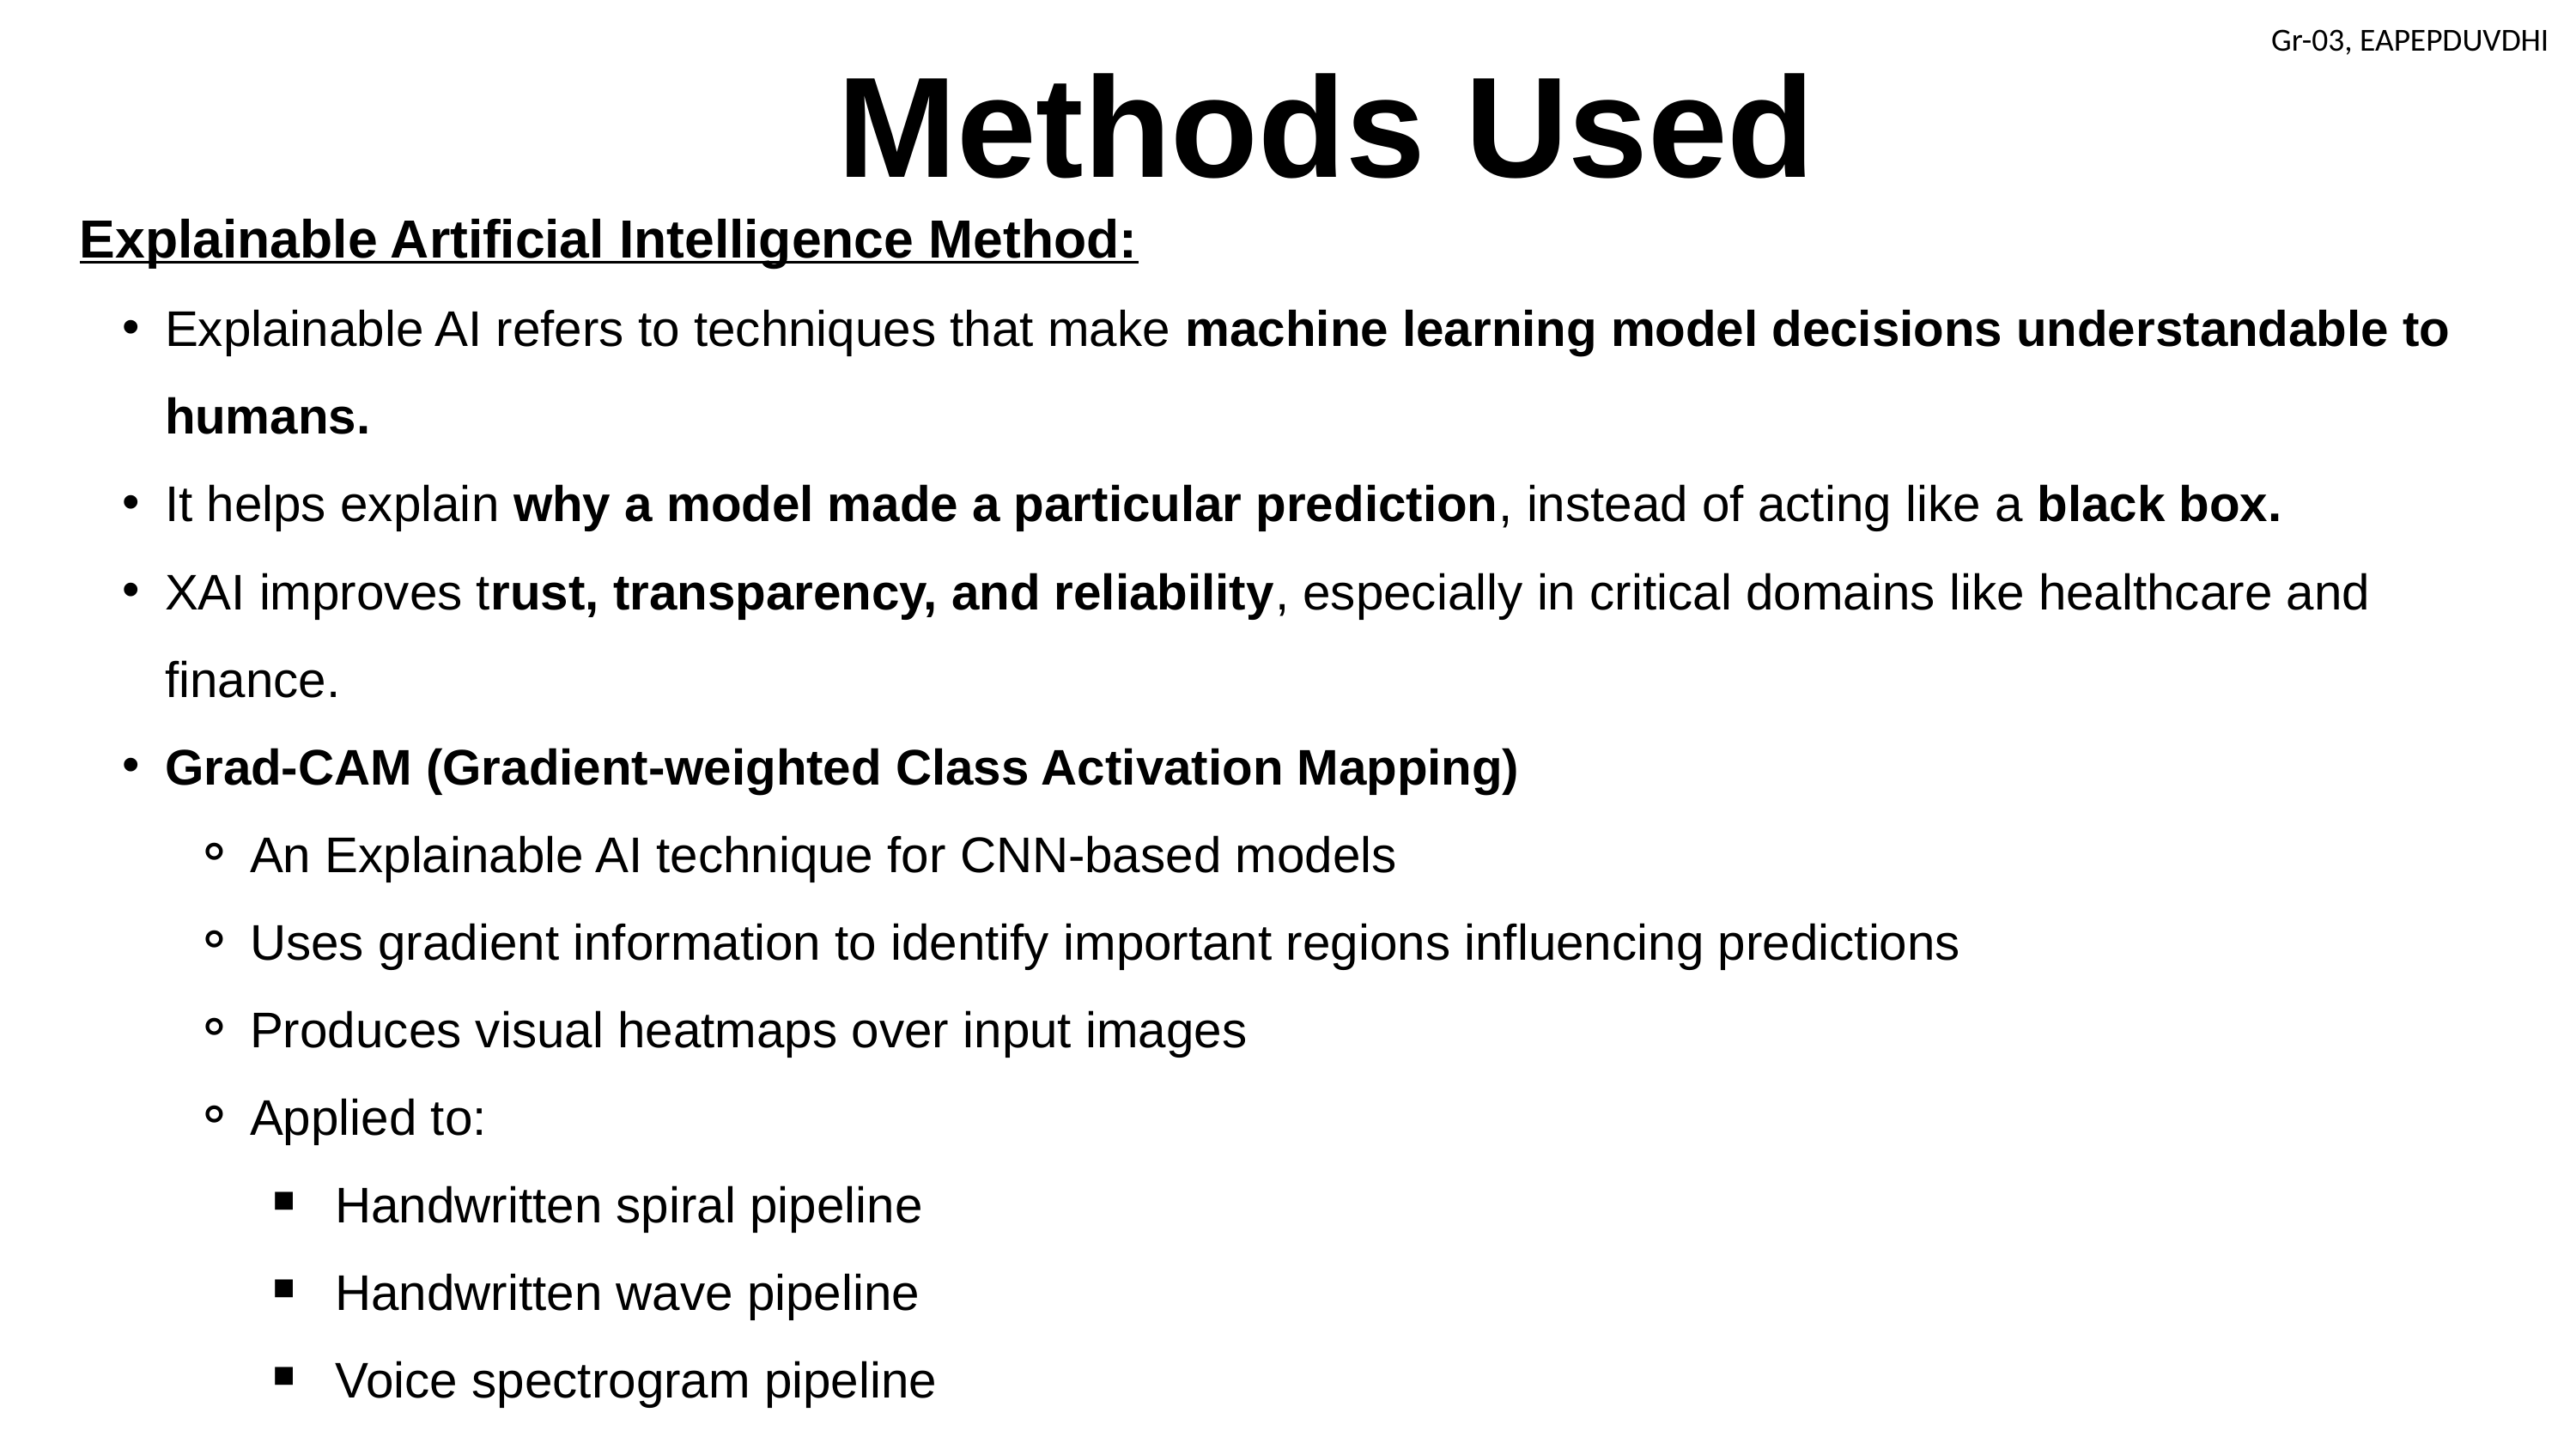

Methods Used
Explainable Artificial Intelligence Method:
Explainable AI refers to techniques that make machine learning model decisions understandable to humans.
It helps explain why a model made a particular prediction, instead of acting like a black box.
XAI improves trust, transparency, and reliability, especially in critical domains like healthcare and finance.
Grad-CAM (Gradient-weighted Class Activation Mapping)
An Explainable AI technique for CNN-based models
Uses gradient information to identify important regions influencing predictions
Produces visual heatmaps over input images
Applied to:
Handwritten spiral pipeline
Handwritten wave pipeline
Voice spectrogram pipeline